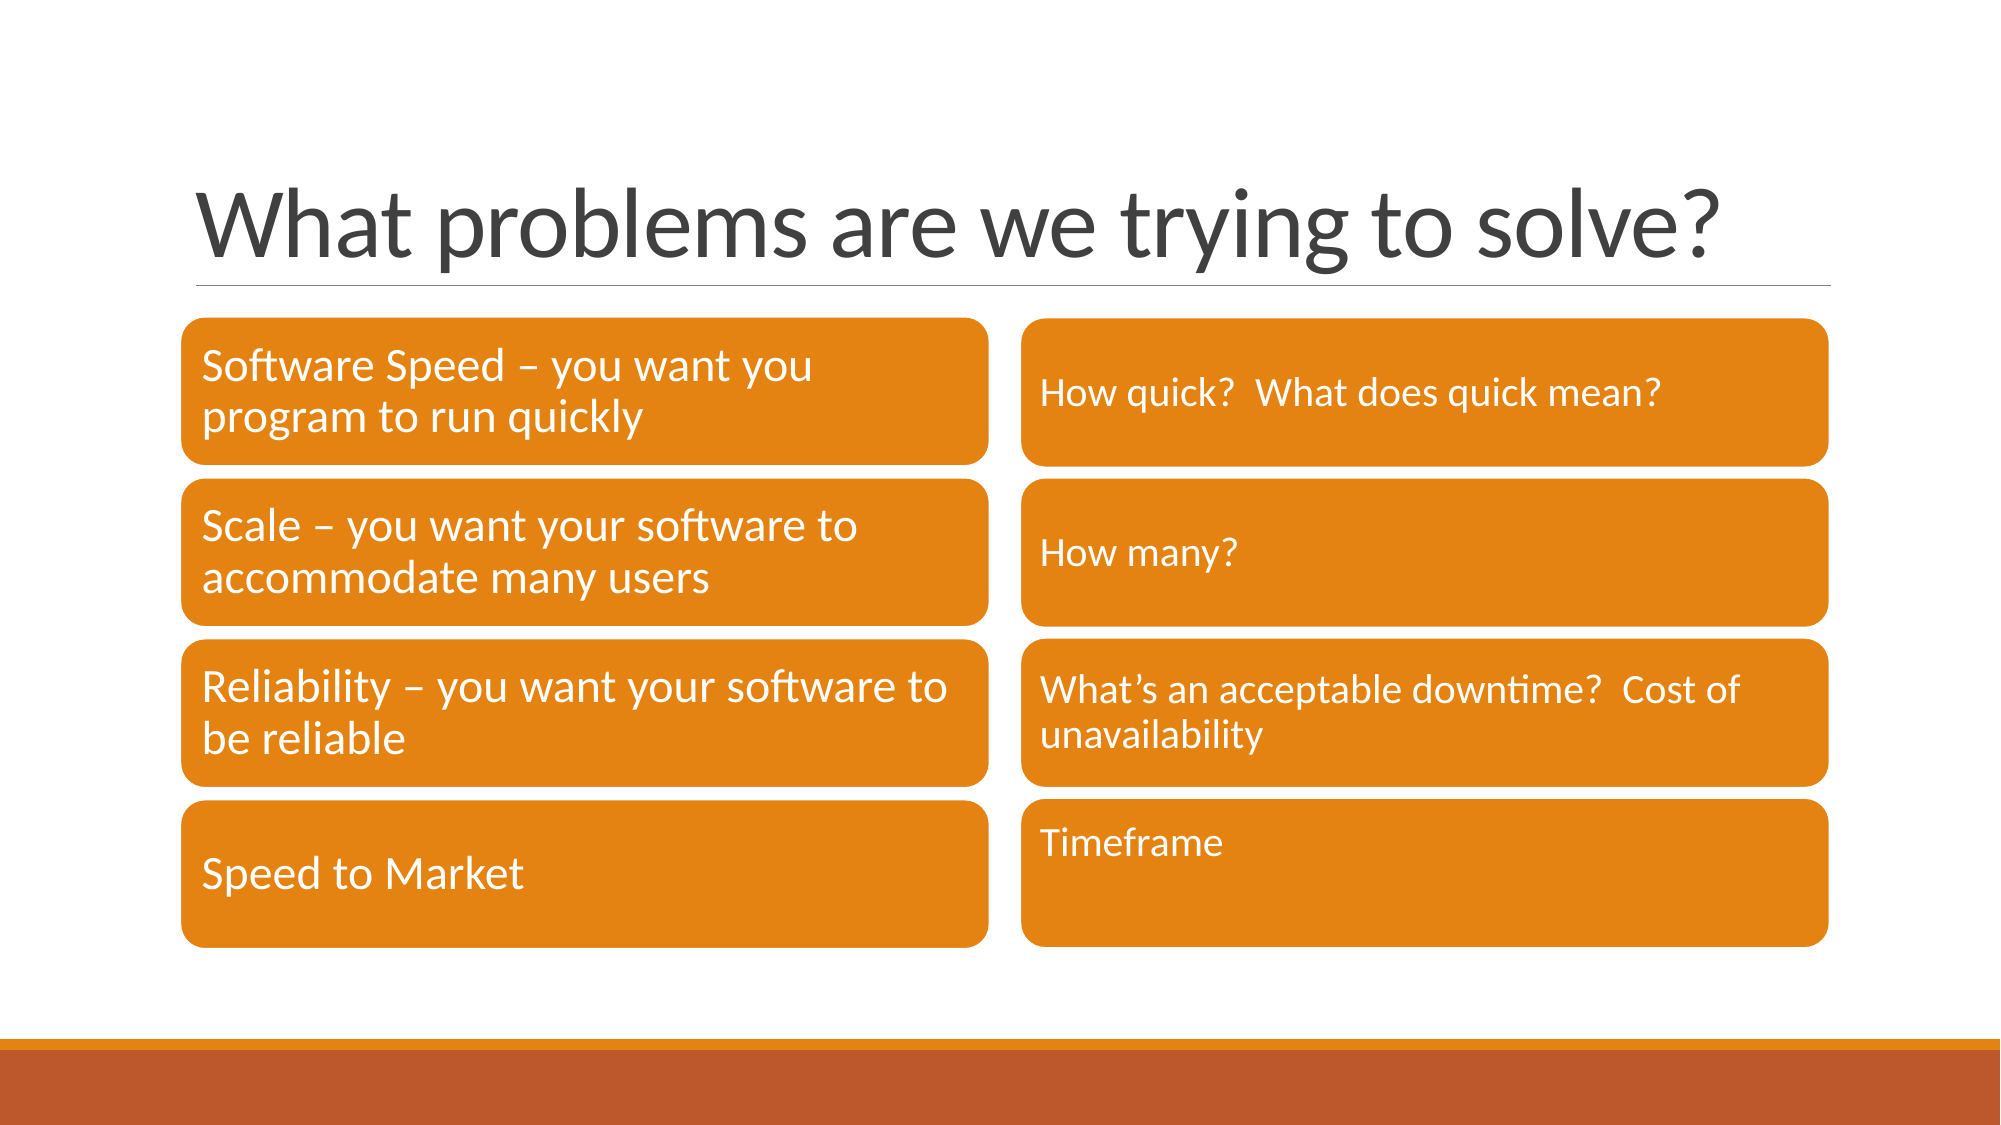

# What problems are we trying to solve?
Software Speed – you want you program to run quickly
How quick?  What does quick mean?
Scale – you want your software to accommodate many users
How many?
What’s an acceptable downtime?  Cost of unavailability
Reliability – you want your software to be reliable
Timeframe

Speed to Market